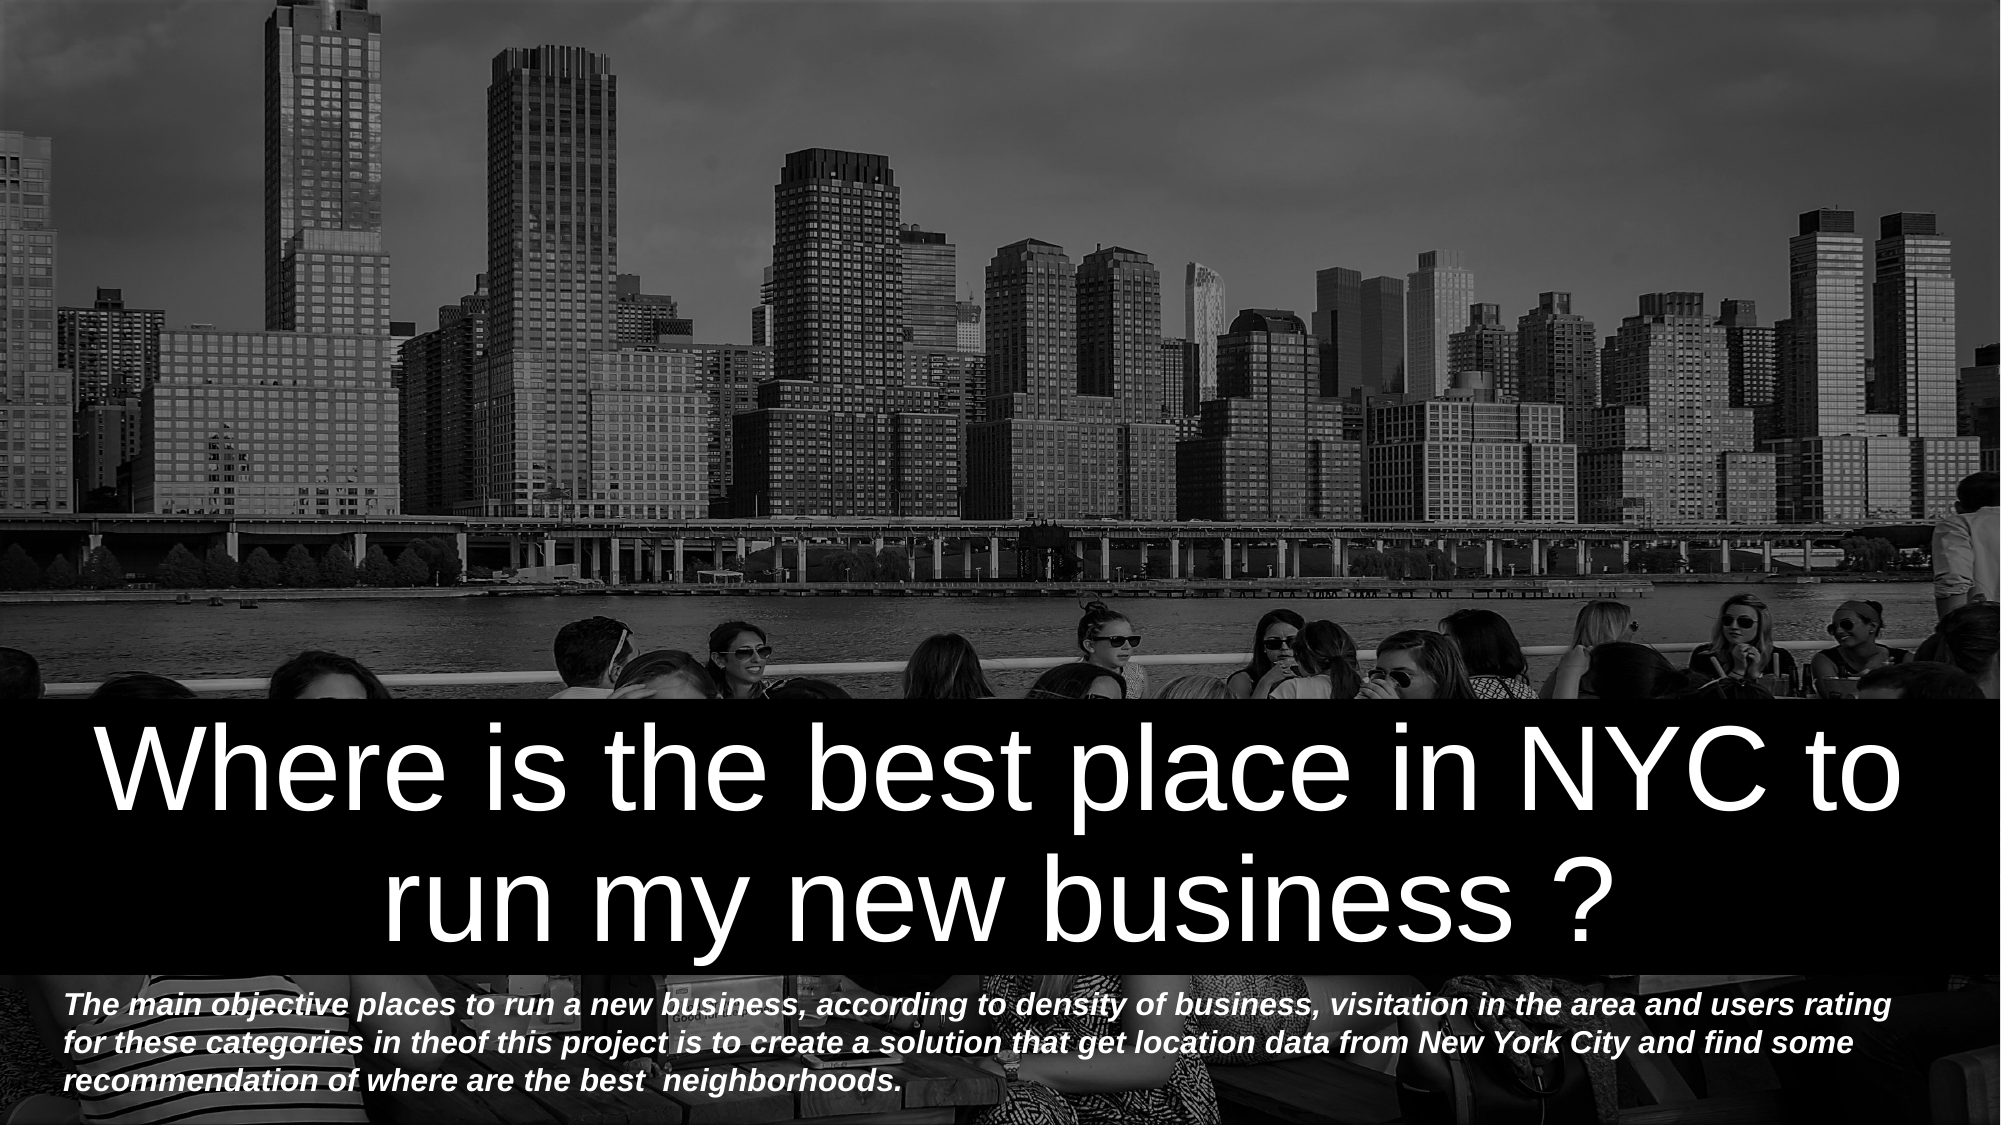

# Where is the best place in NYC to run my new business ?
The main objective places to run a new business, according to density of business, visitation in the area and users rating for these categories in theof this project is to create a solution that get location data from New York City and ﬁnd some recommendation of where are the best  neighborhoods.